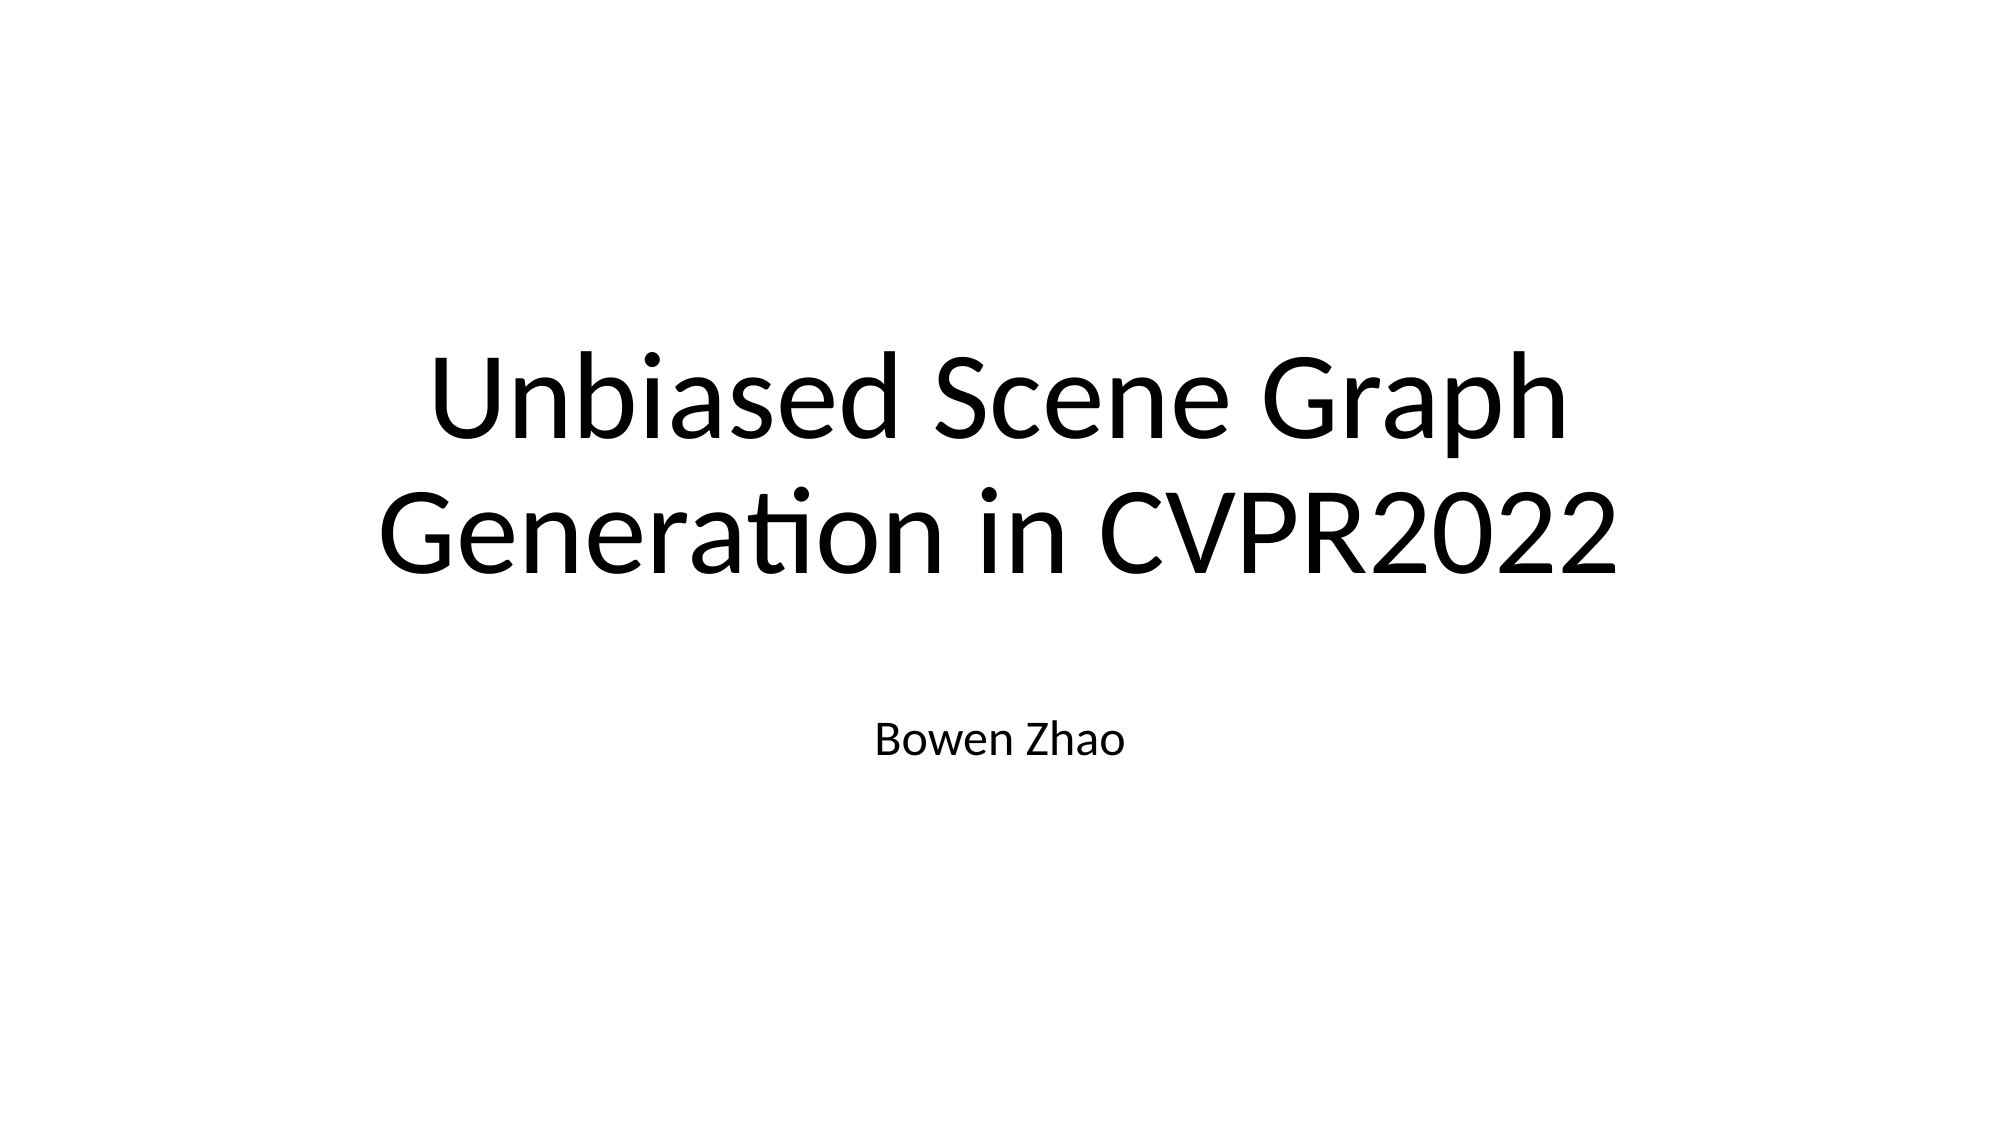

# Unbiased Scene Graph Generation in CVPR2022

Bowen Zhao